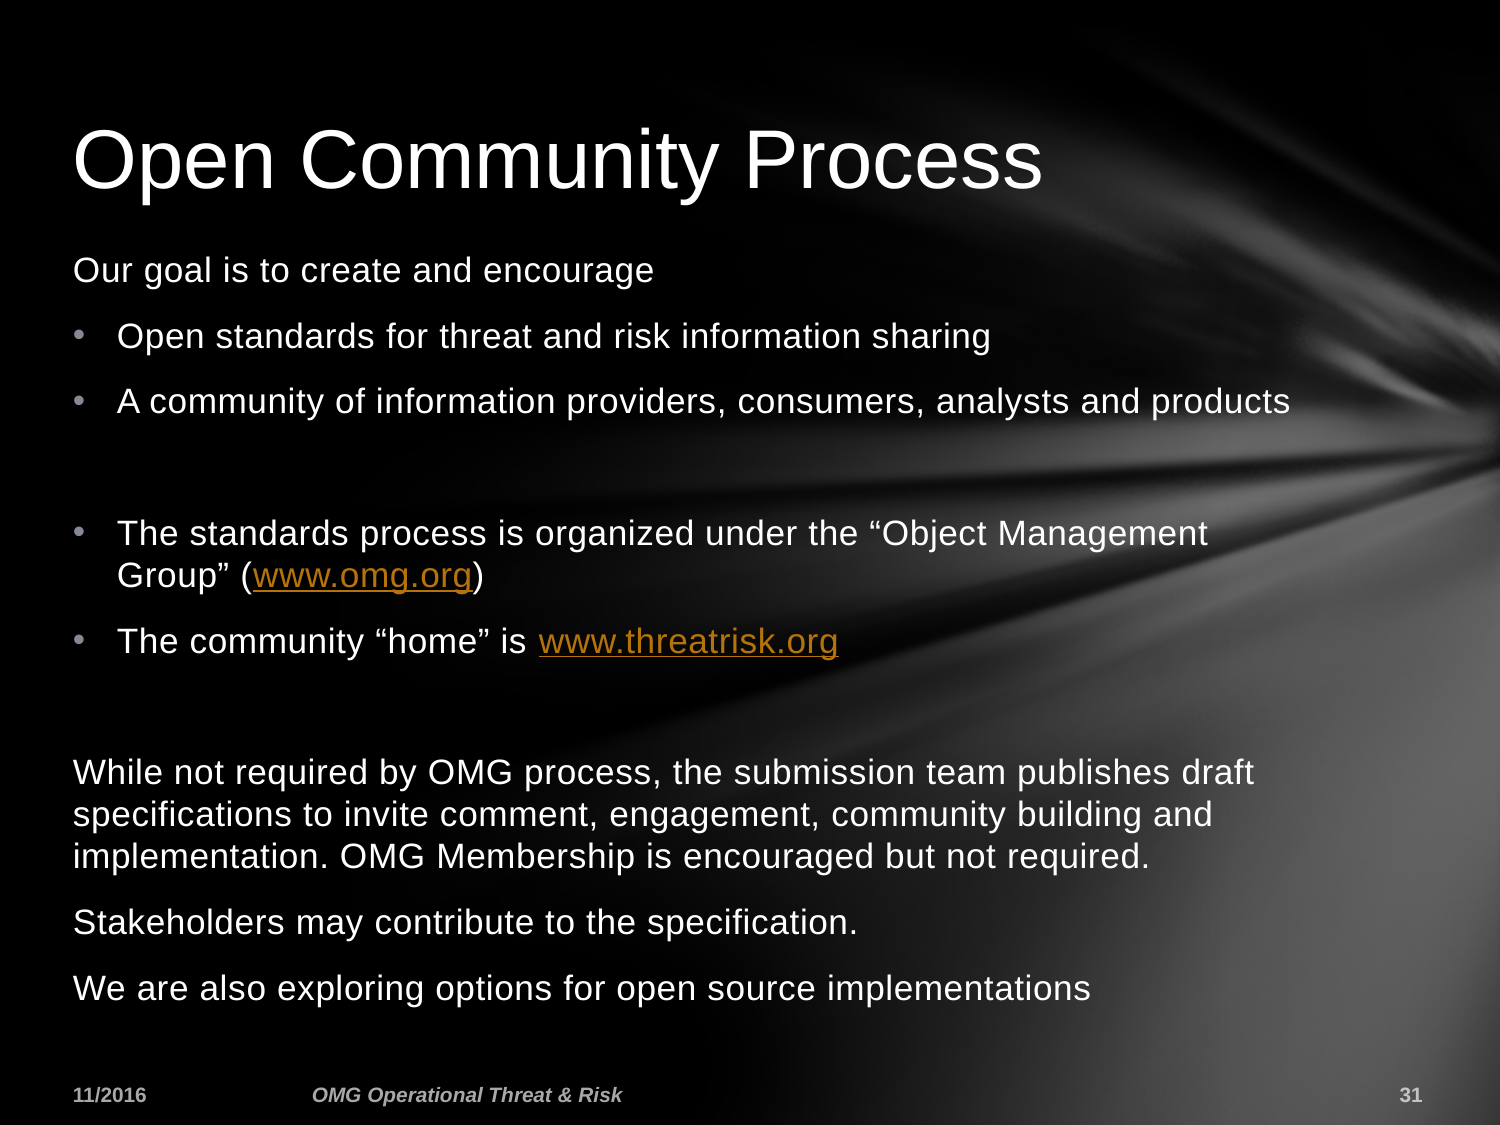

# Open Community Process
Our goal is to create and encourage
Open standards for threat and risk information sharing
A community of information providers, consumers, analysts and products

The standards process is organized under the “Object Management Group” (www.omg.org)
The community “home” is www.threatrisk.org

While not required by OMG process, the submission team publishes draft specifications to invite comment, engagement, community building and implementation. OMG Membership is encouraged but not required.
Stakeholders may contribute to the specification.
We are also exploring options for open source implementations

11/2016
OMG Operational Threat & Risk
31